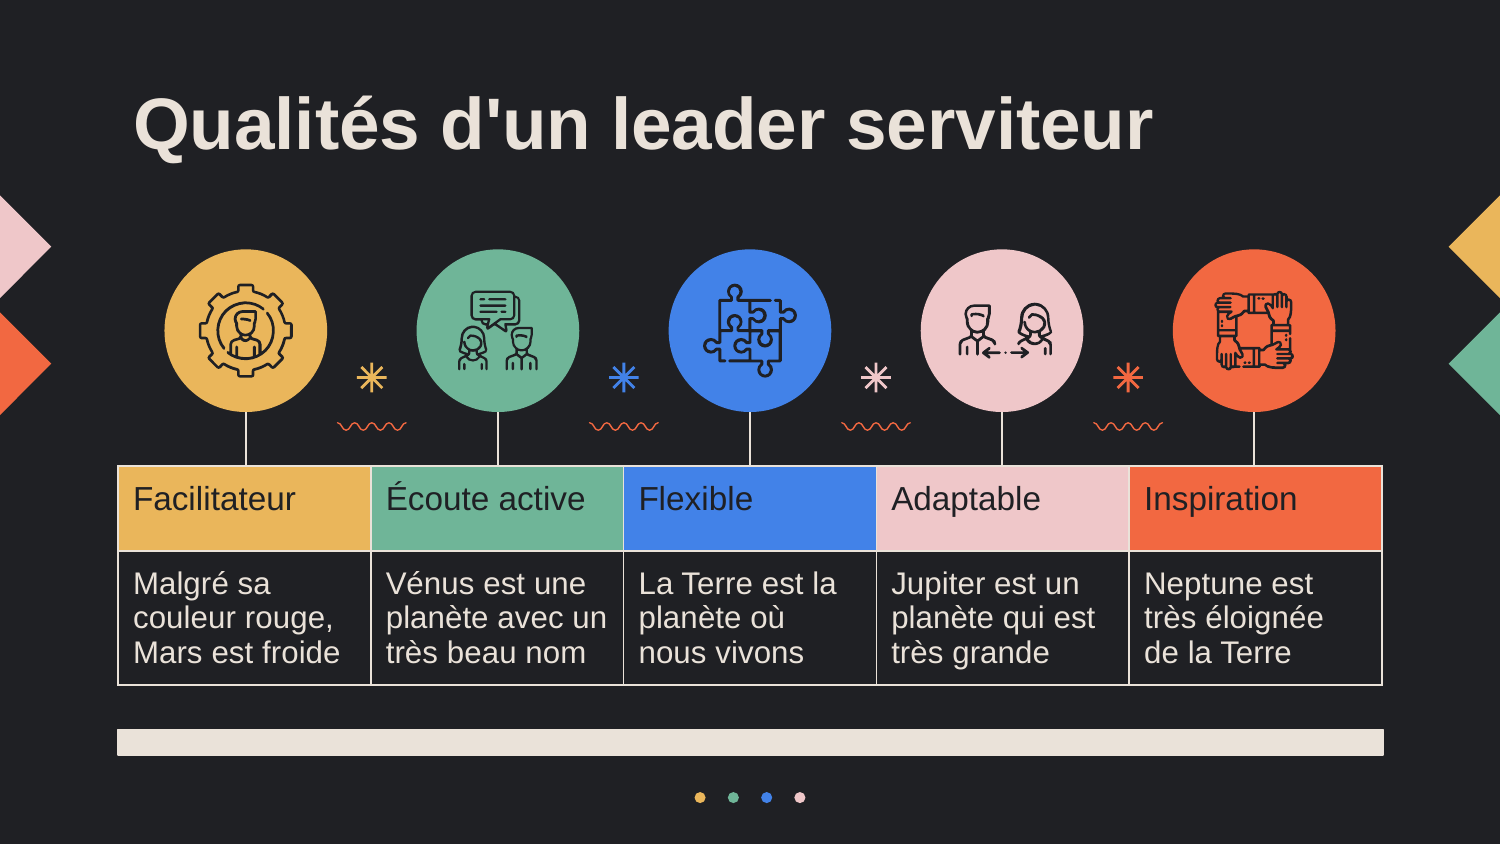

# Qualités d'un leader serviteur

| Facilitateur | Écoute active | Flexible | Adaptable | Inspiration |
| --- | --- | --- | --- | --- |
| Malgré sa couleur rouge, Mars est froide | Vénus est une planète avec un très beau nom | La Terre est la planète où nous vivons | Jupiter est un planète qui est très grande | Neptune est très éloignée de la Terre |